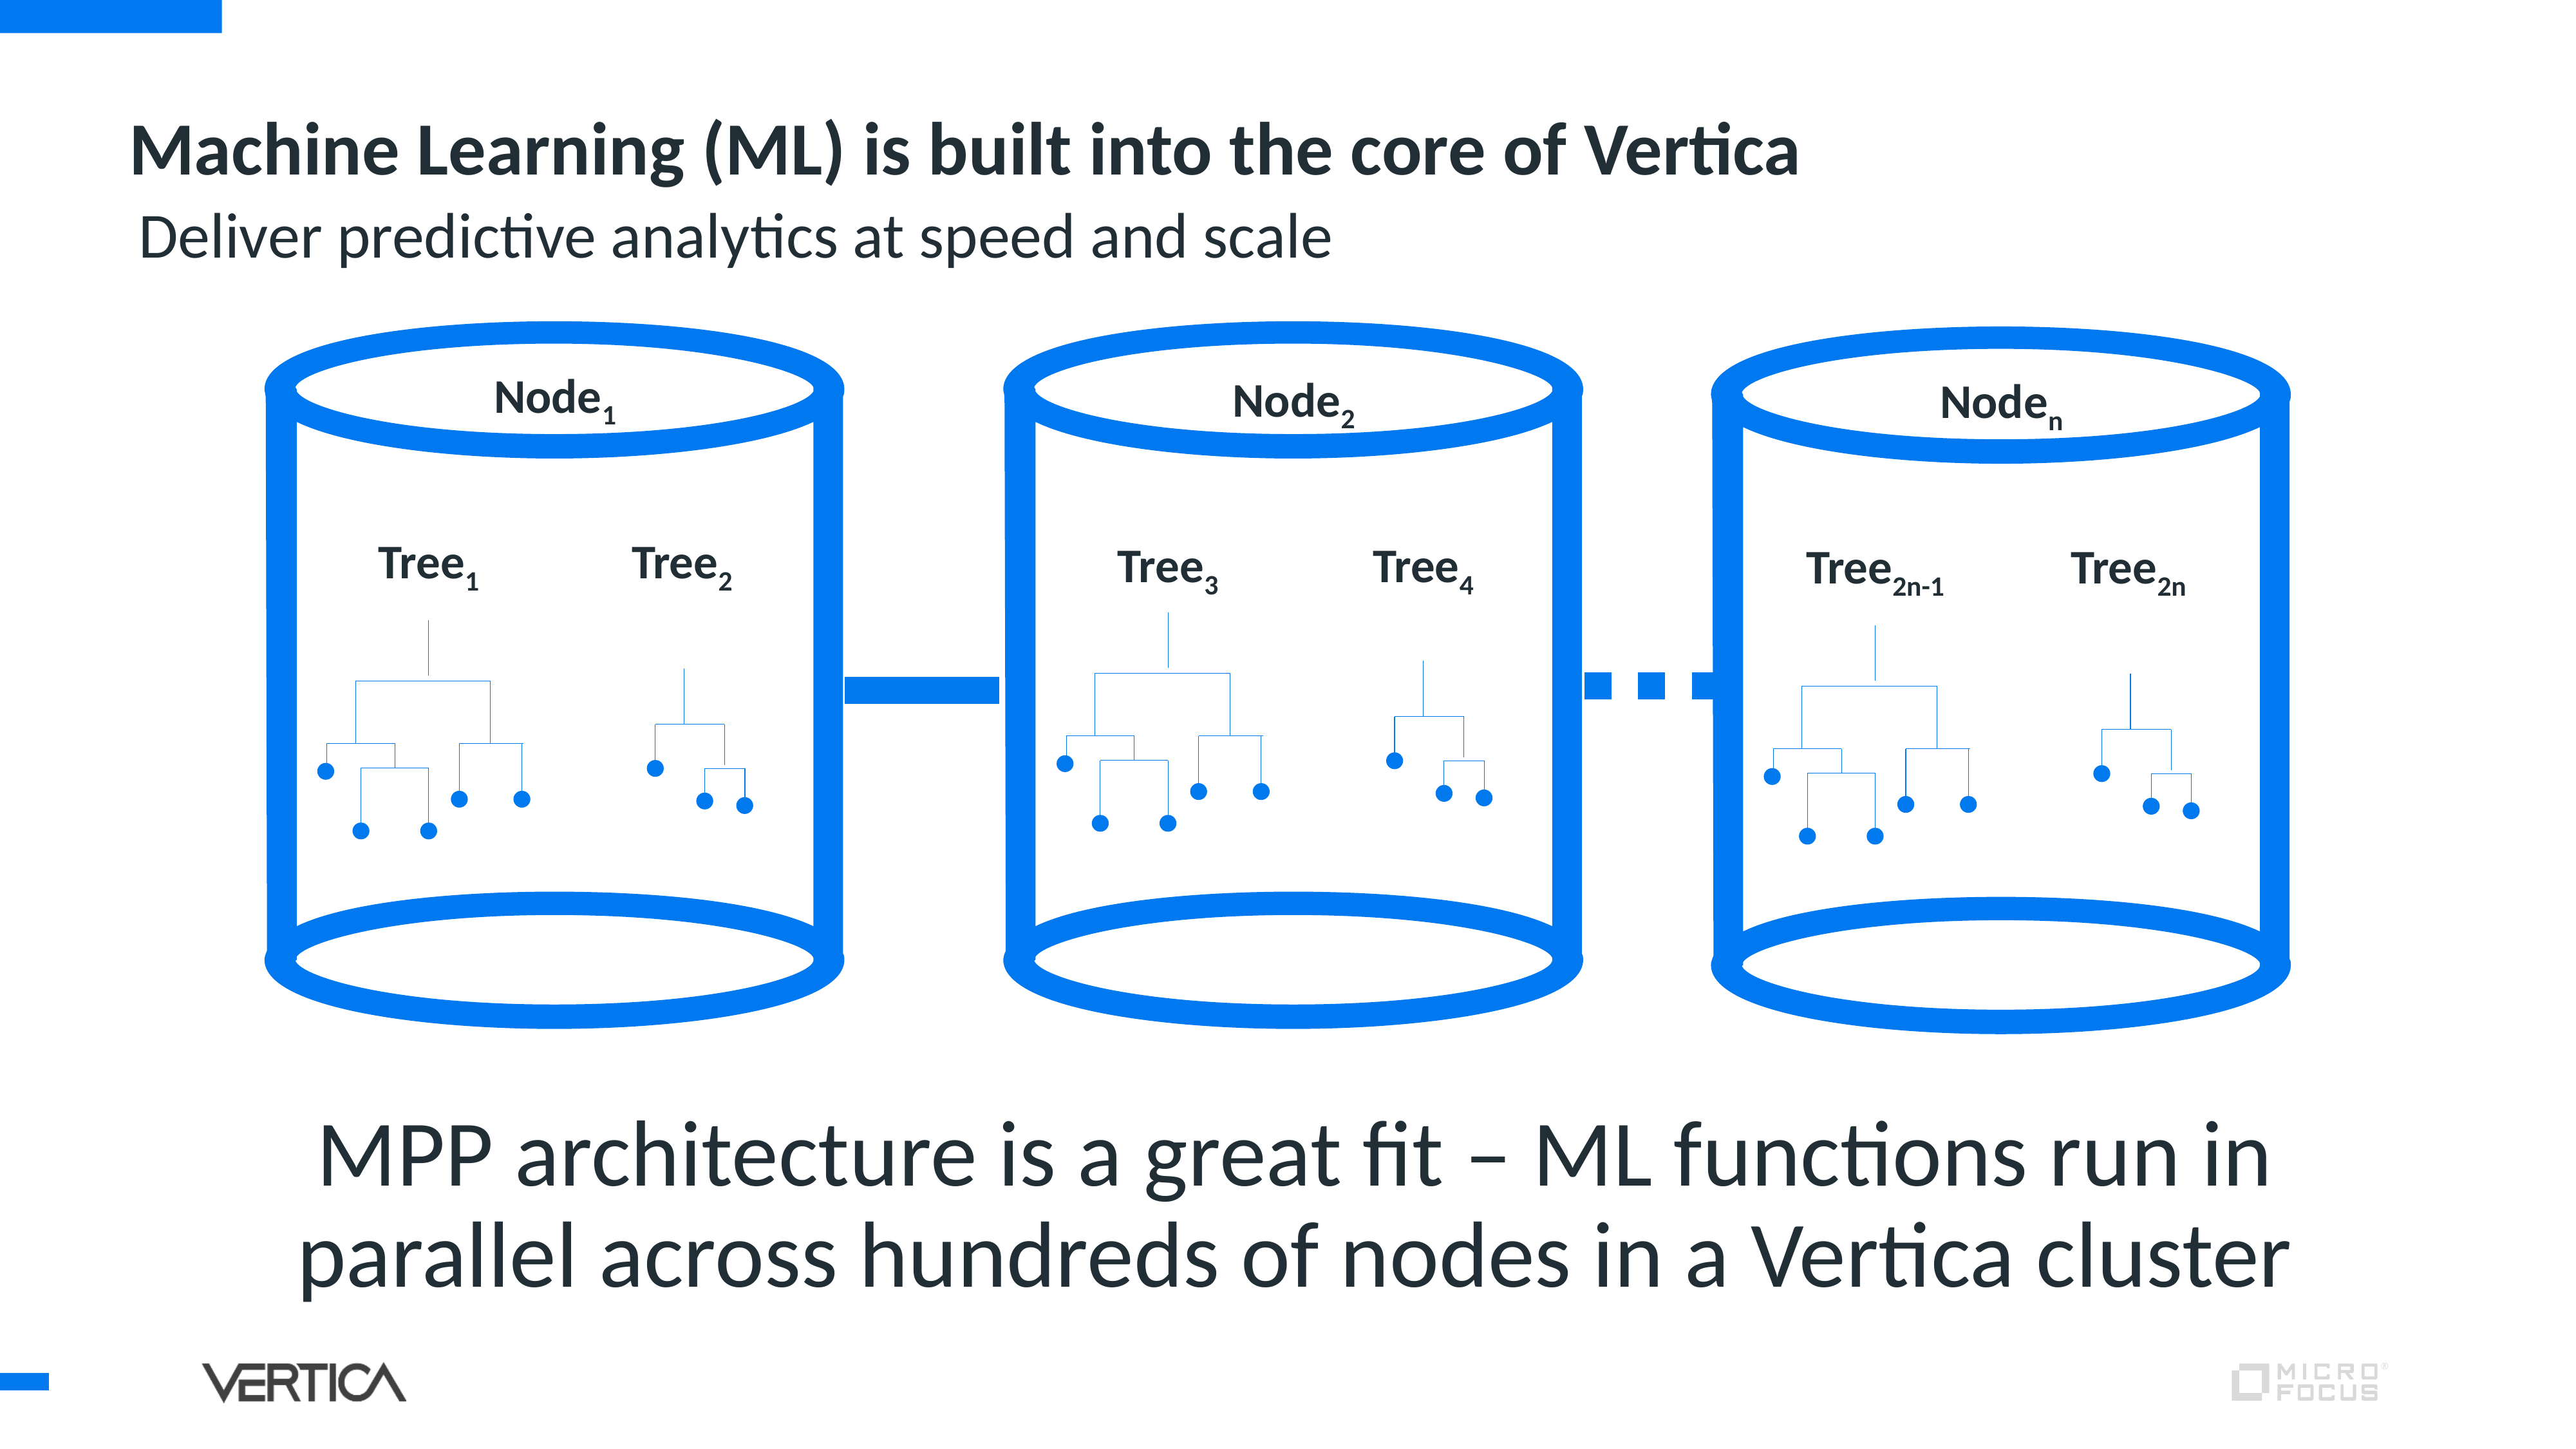

# Machine Learning (ML) is built into the core of Vertica
Deliver predictive analytics at speed and scale

Node1
Node2
Noden
Tree1
Tree2
Tree3
Tree4
Tree2n-1
Tree2n

MPP architecture is a great fit – ML functions run in parallel across hundreds of nodes in a Vertica cluster